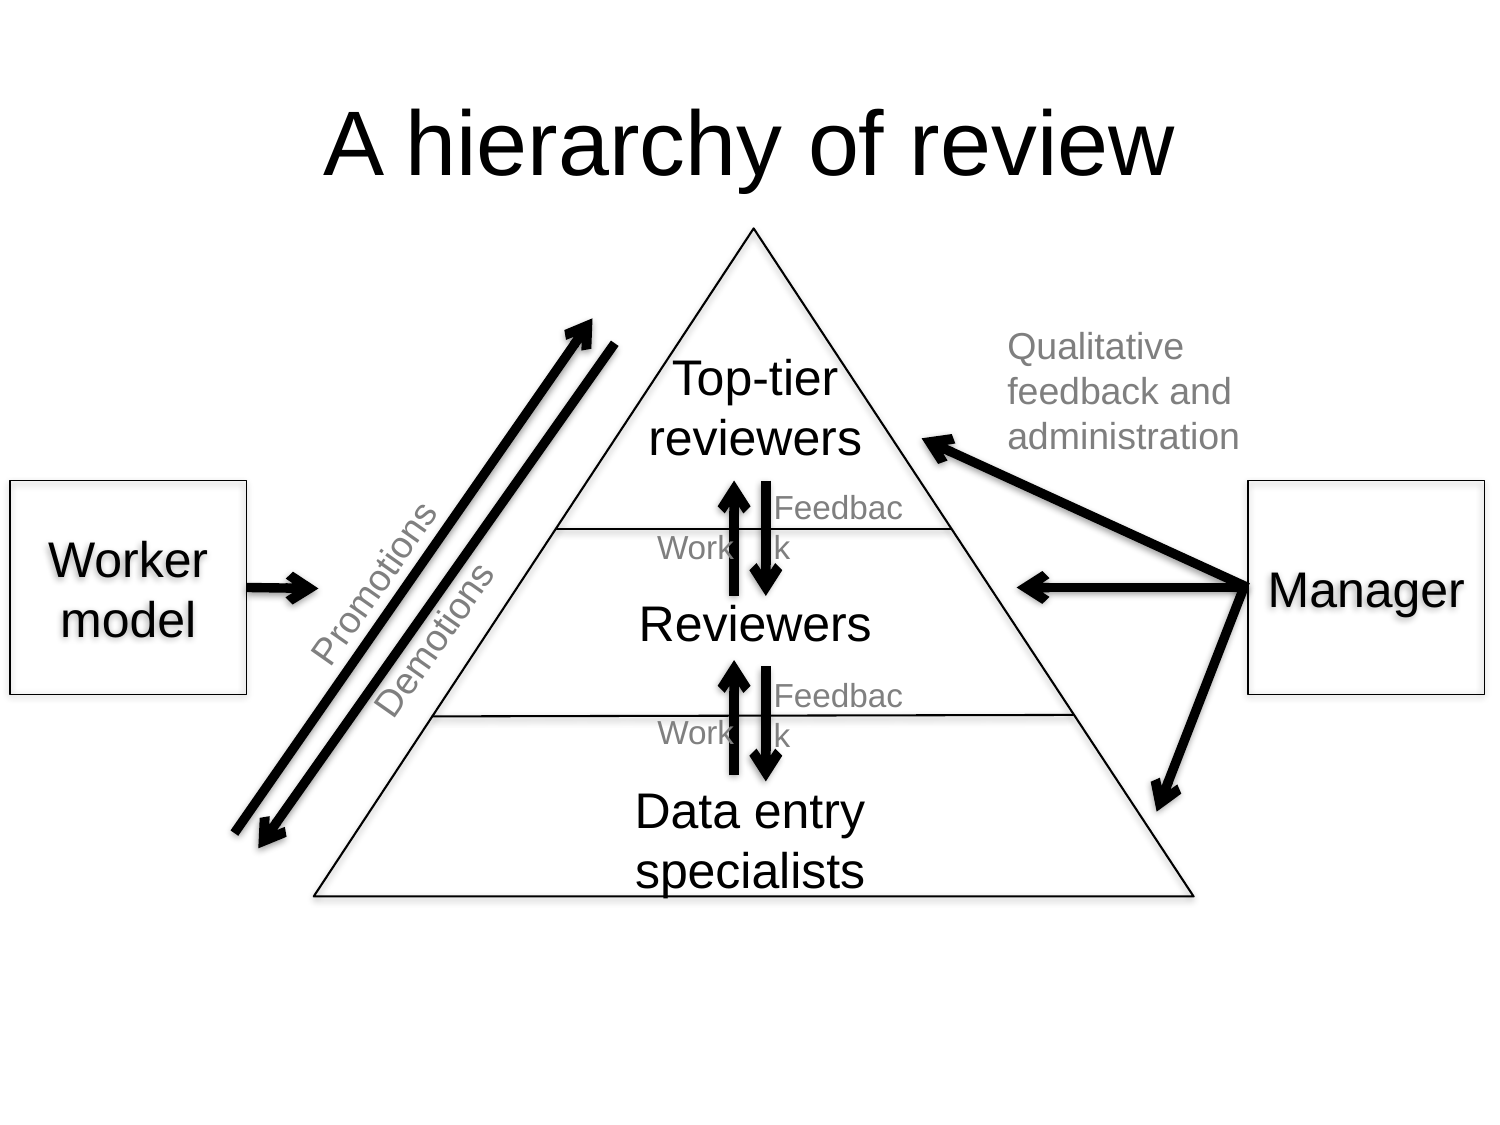

# A hierarchy of review

Top-tier reviewers
Reviewers
Data entry specialists
Qualitative
feedback and administration
Manager
Promotions
Demotions
Feedback
Worker model
Work
Feedback
Work